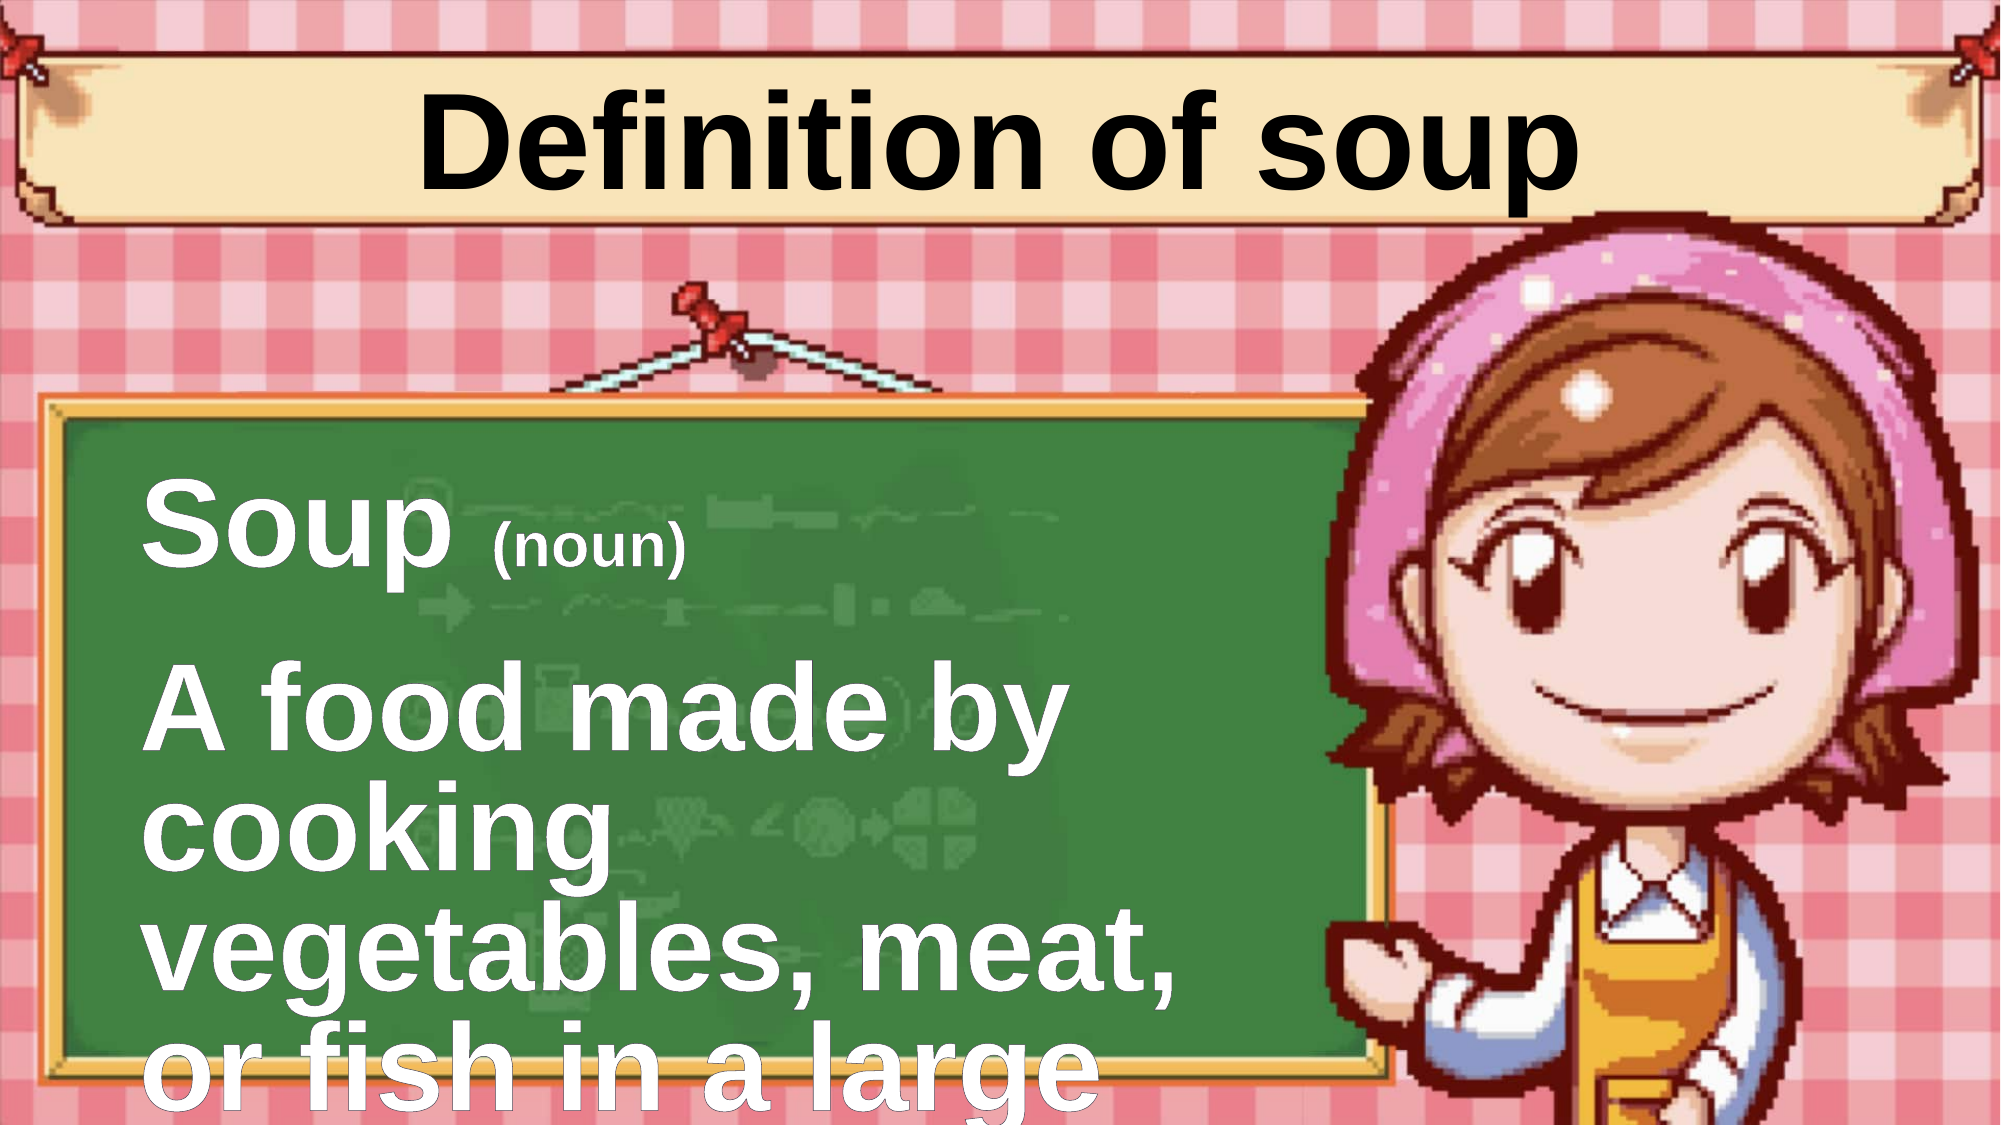

# Definition of soup
Soup (noun)
A food made by cooking vegetables, meat, or fish in a large amount of liquid.